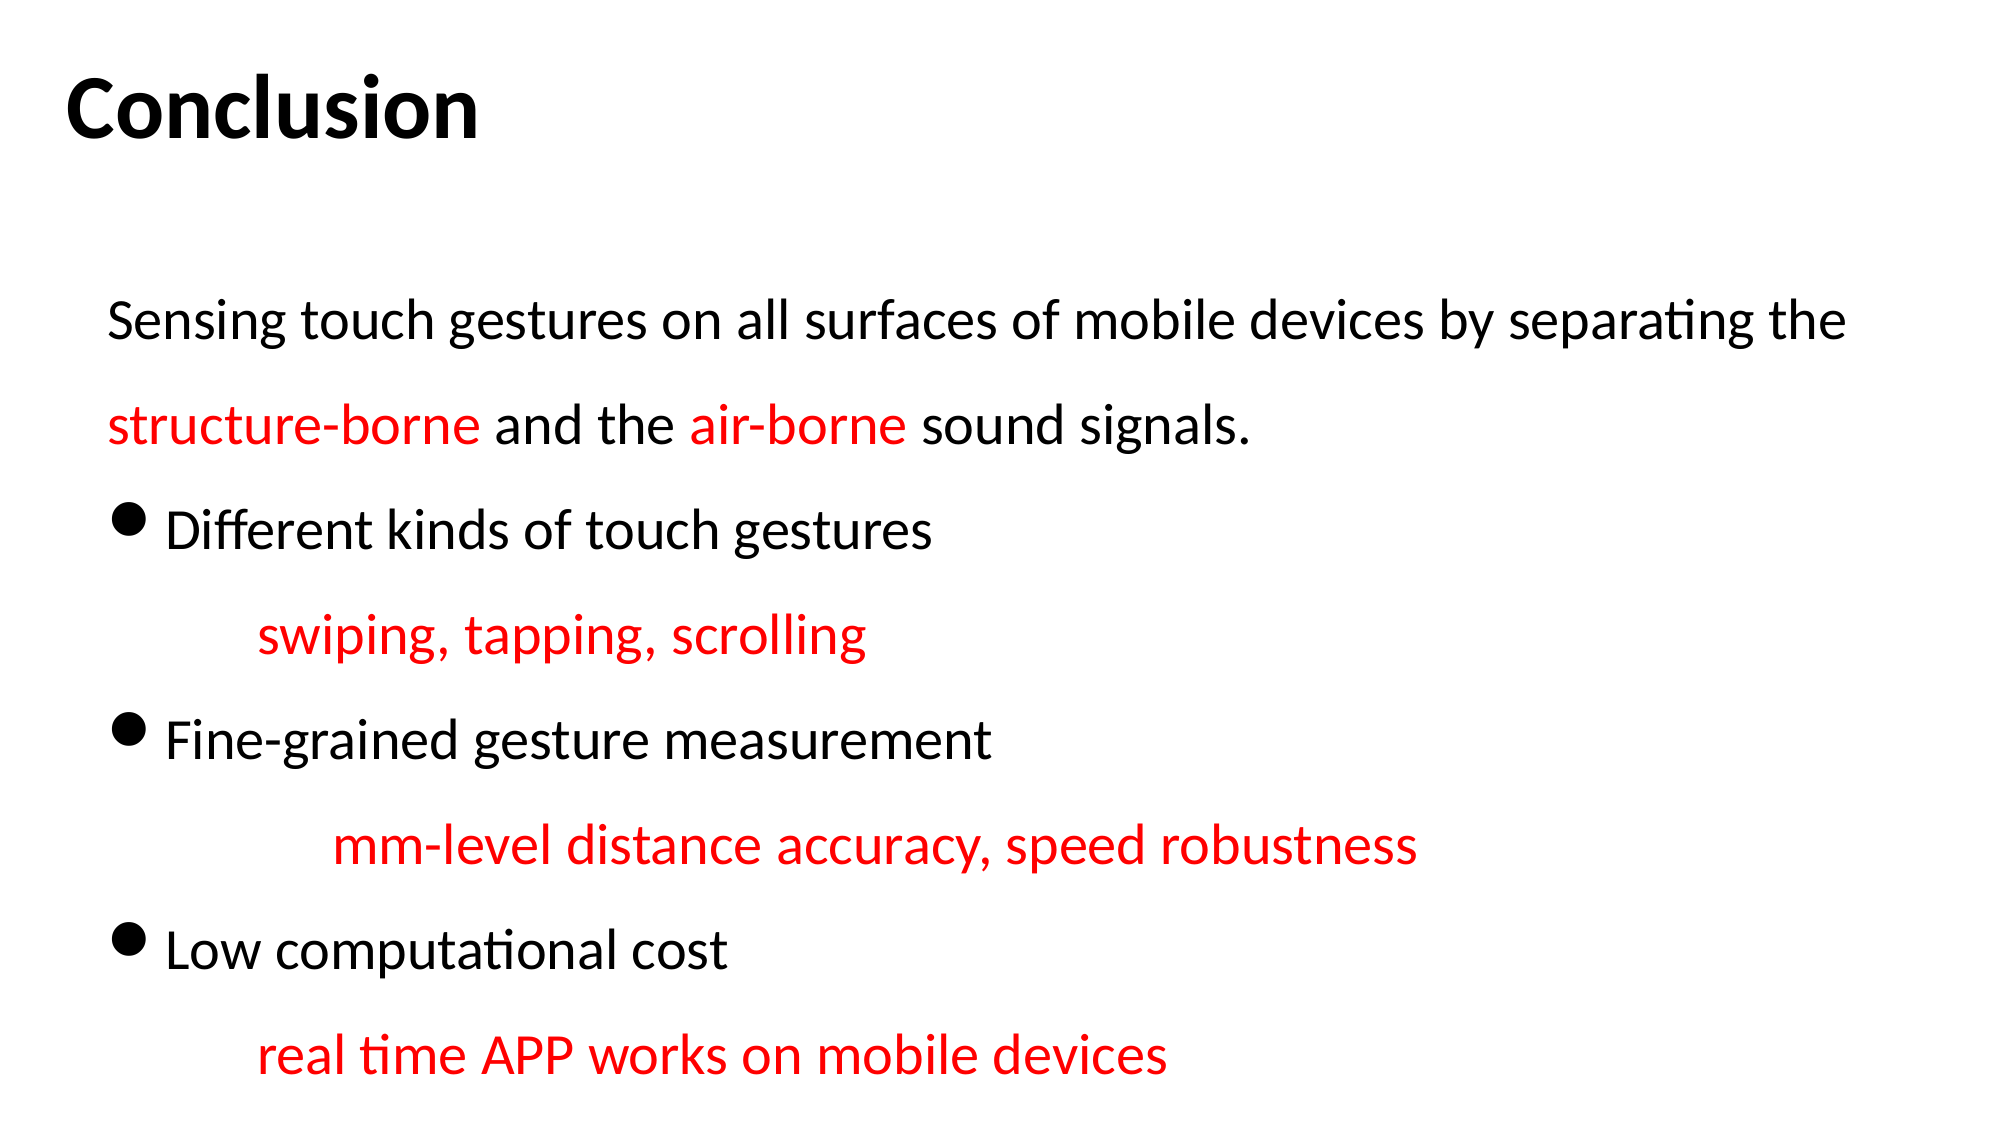

Conclusion
Sensing touch gestures on all surfaces of mobile devices by separating the structure-borne and the air-borne sound signals.
Different kinds of touch gestures
	swiping, tapping, scrolling
Fine-grained gesture measurement
	mm-level distance accuracy, speed robustness
Low computational cost
	real time APP works on mobile devices